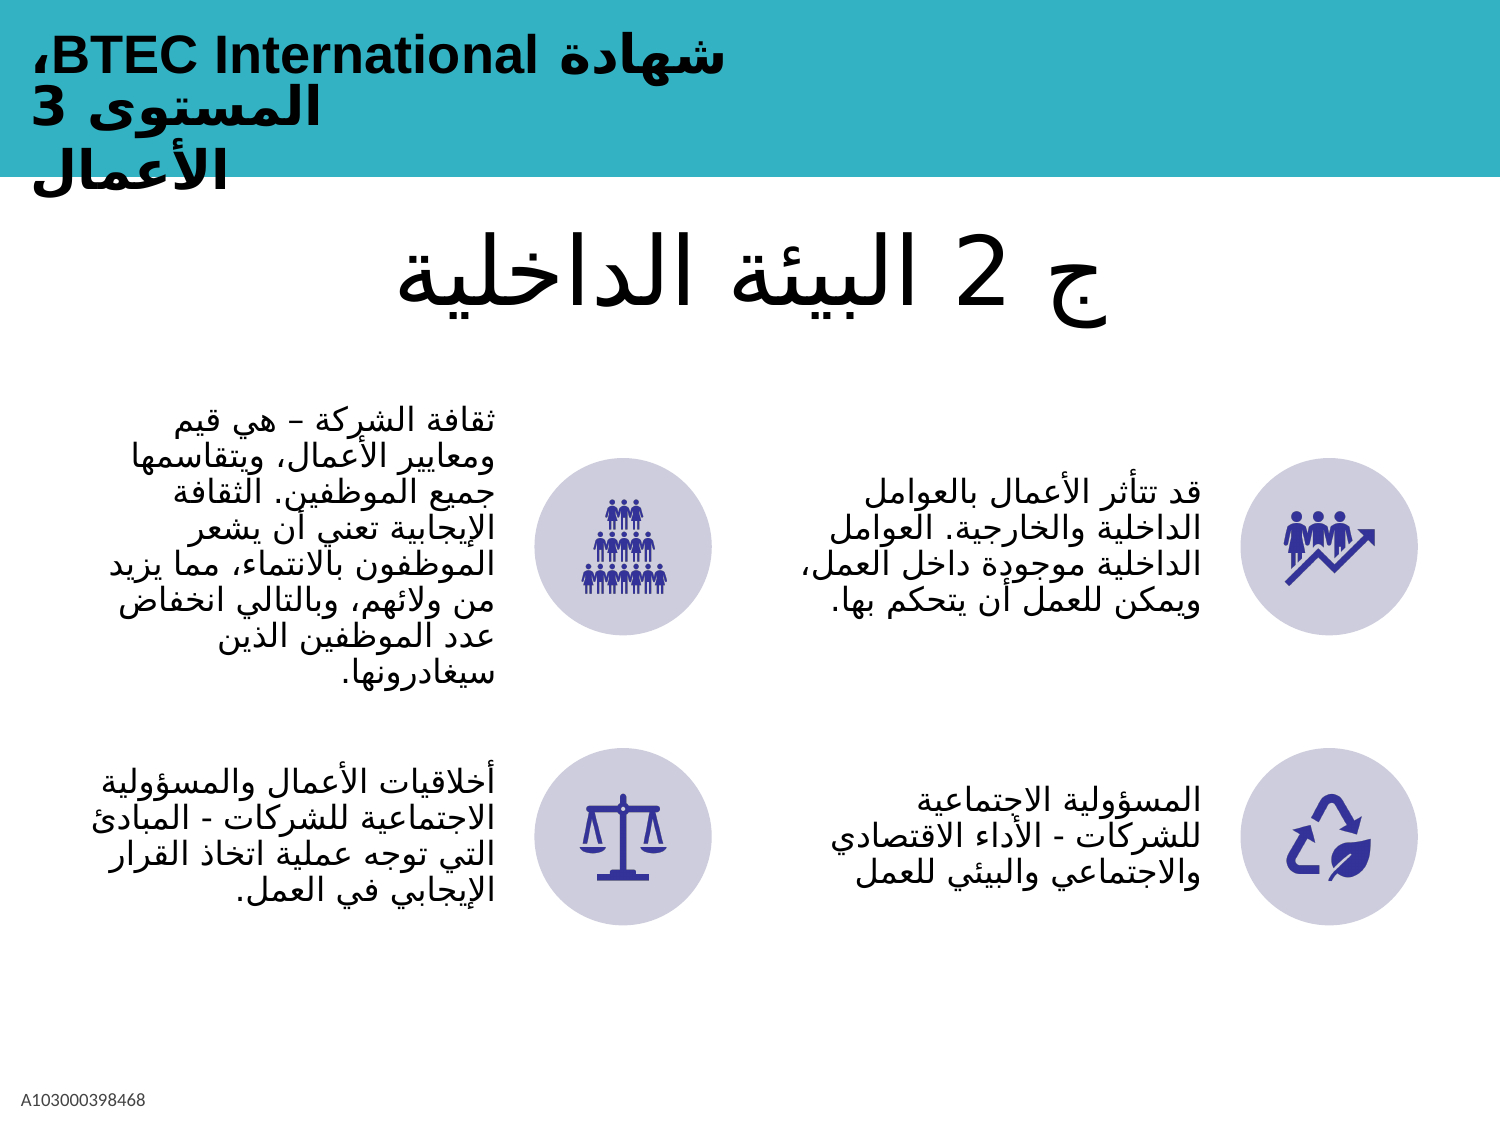

# ج 2 البيئة الداخلية

قد تتأثر الأعمال بالعوامل الداخلية والخارجية. العوامل الداخلية موجودة داخل العمل، ويمكن للعمل أن يتحكم بها.

ثقافة الشركة – هي قيم ومعايير الأعمال، ويتقاسمها جميع الموظفين. الثقافة الإيجابية تعني أن يشعر الموظفون بالانتماء، مما يزيد من ولائهم، وبالتالي انخفاض عدد الموظفين الذين سيغادرونها.

المسؤولية الاجتماعية للشركات - الأداء الاقتصادي والاجتماعي والبيئي للعمل

أخلاقيات الأعمال والمسؤولية الاجتماعية للشركات - المبادئ التي توجه عملية اتخاذ القرار الإيجابي في العمل.

A103000398468